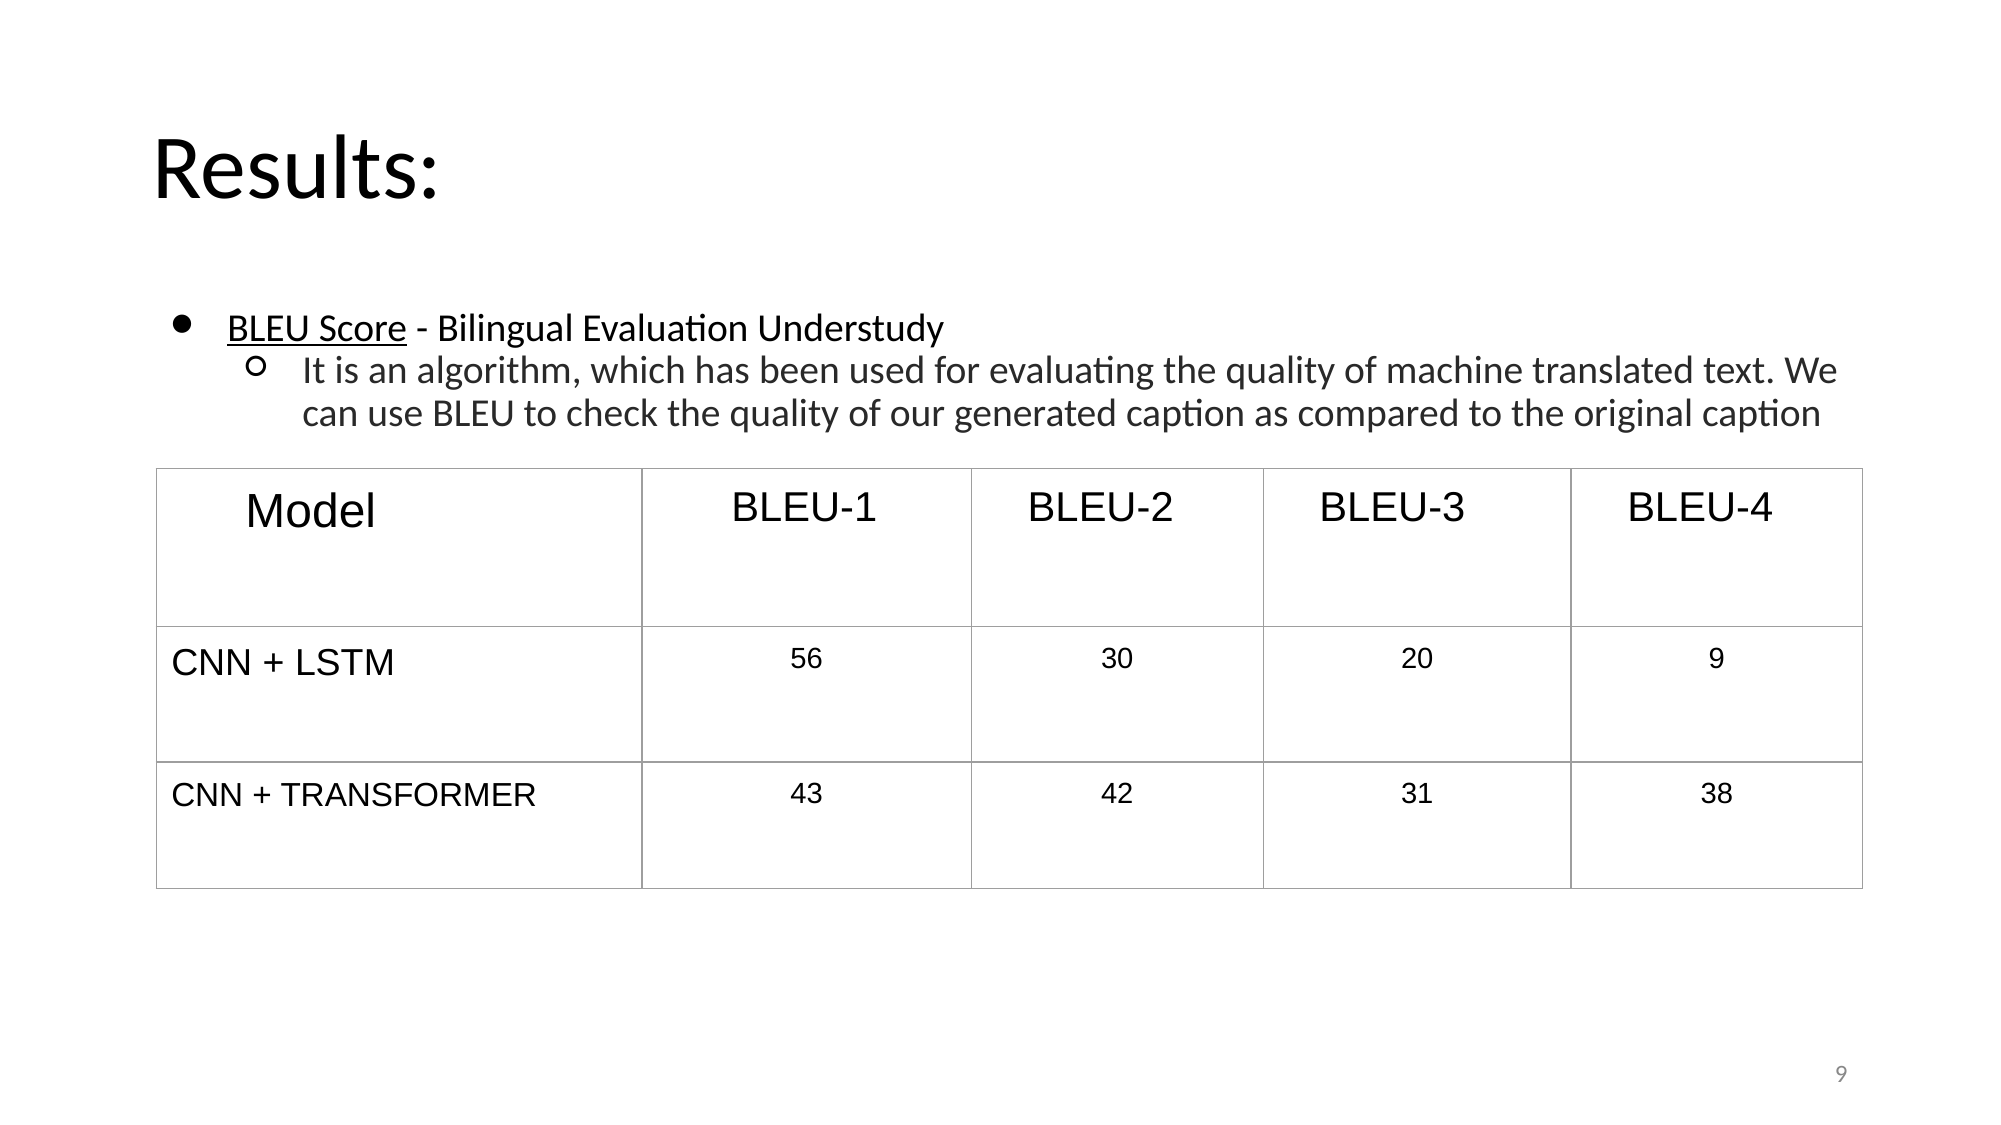

# Results:
BLEU Score - Bilingual Evaluation Understudy
It is an algorithm, which has been used for evaluating the quality of machine translated text. We can use BLEU to check the quality of our generated caption as compared to the original caption
| Model | BLEU-1 | BLEU-2 | BLEU-3 | BLEU-4 |
| --- | --- | --- | --- | --- |
| CNN + LSTM | 56 | 30 | 20 | 9 |
| CNN + TRANSFORMER | 43 | 42 | 31 | 38 |
9